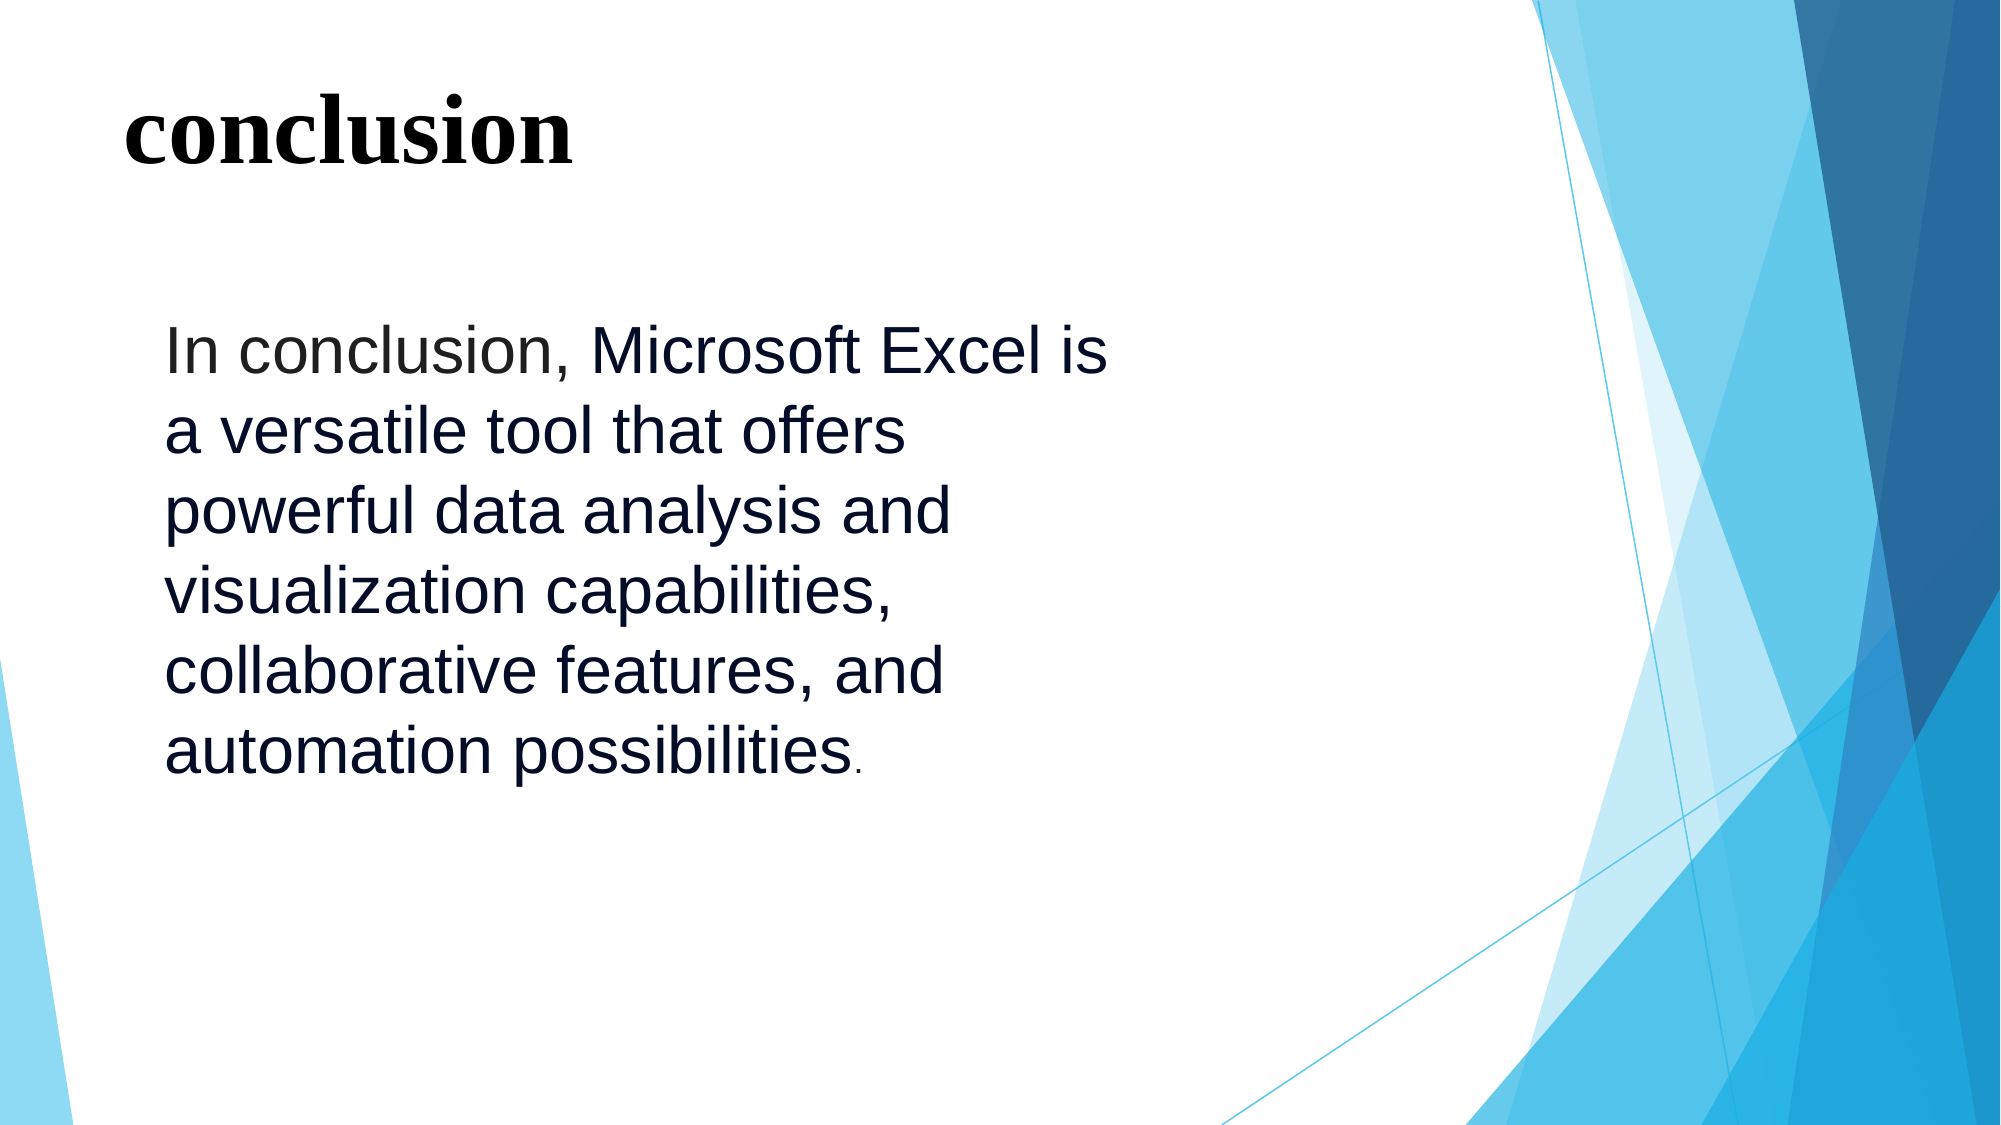

# conclusion
In conclusion, Microsoft Excel is a versatile tool that offers powerful data analysis and visualization capabilities, collaborative features, and automation possibilities.